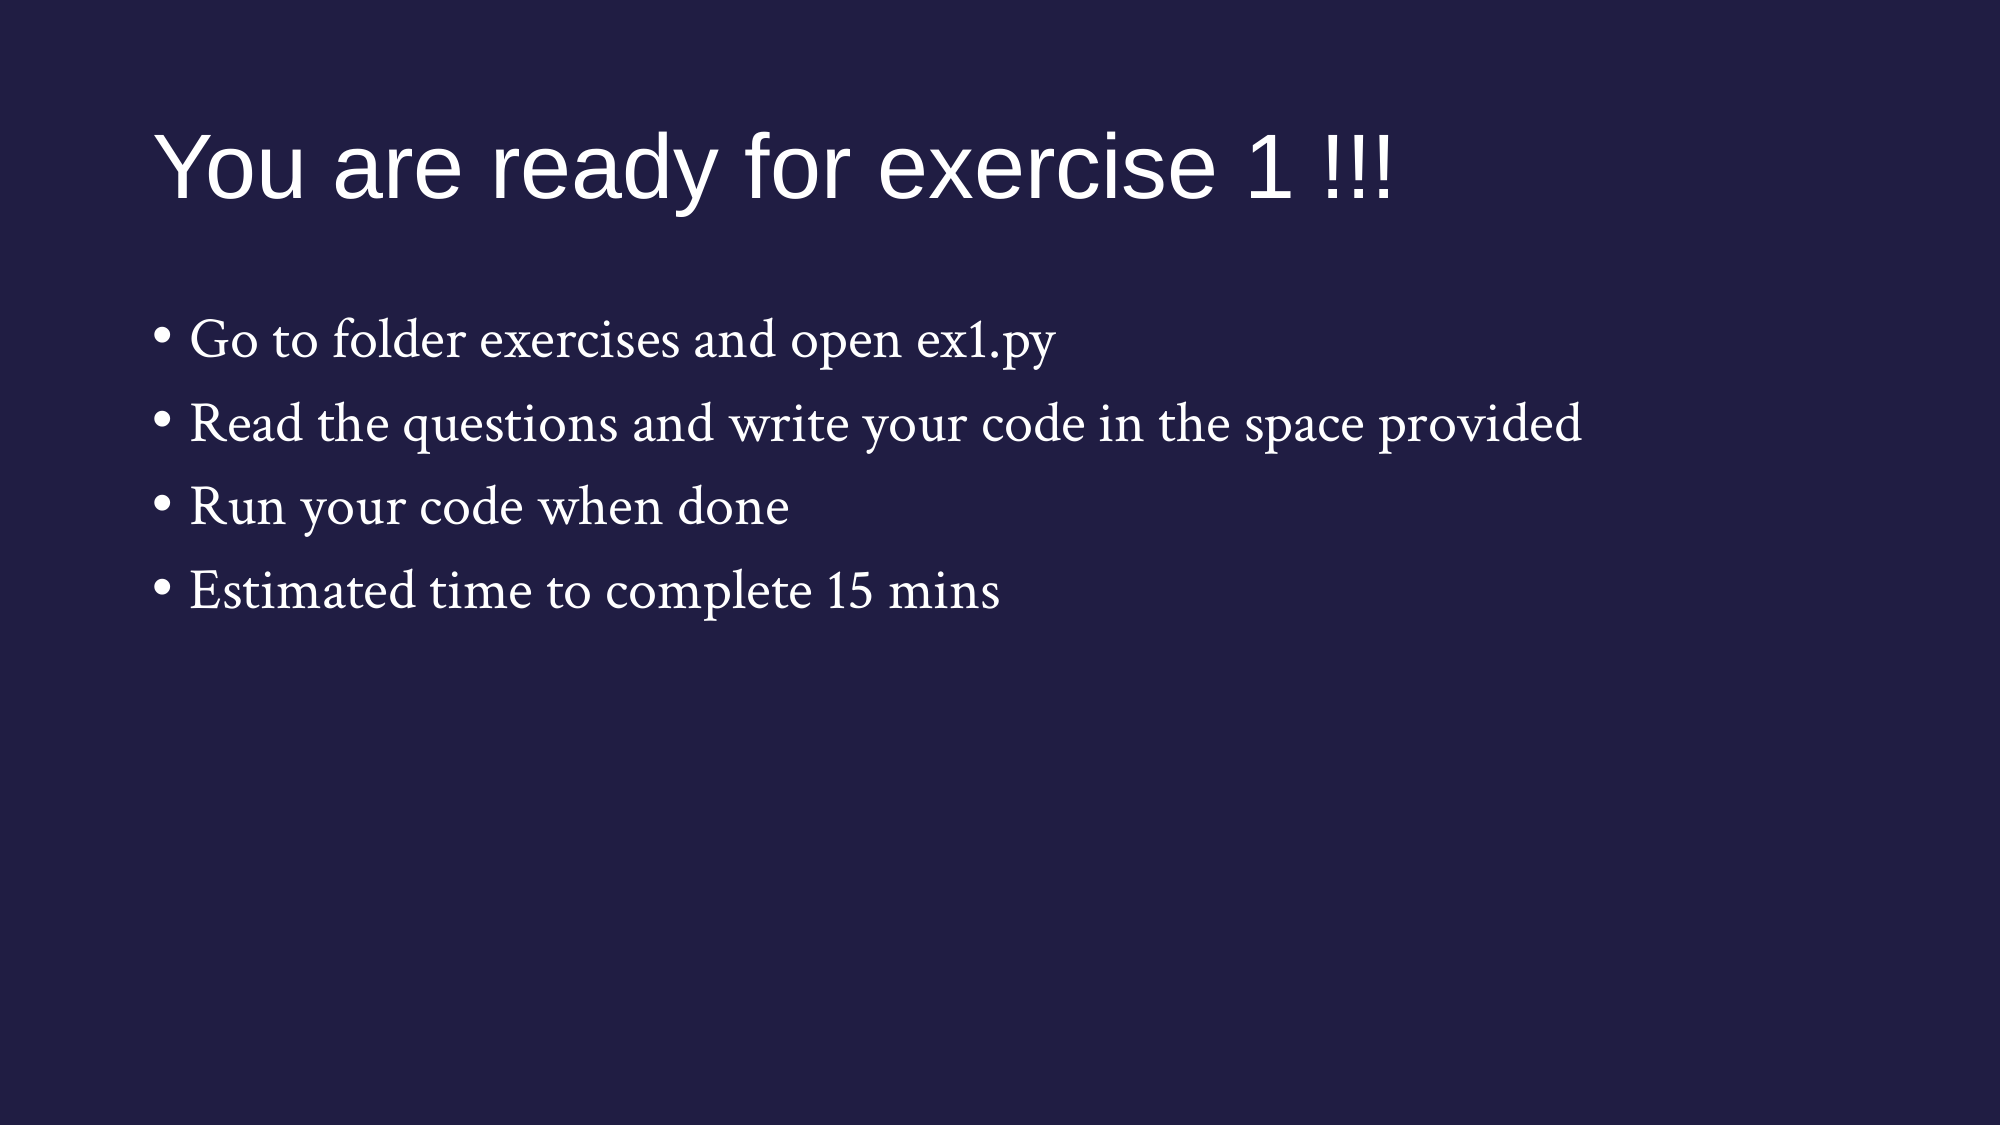

# You are ready for exercise 1 !!!
Go to folder exercises and open ex1.py
Read the questions and write your code in the space provided
Run your code when done
Estimated time to complete 15 mins